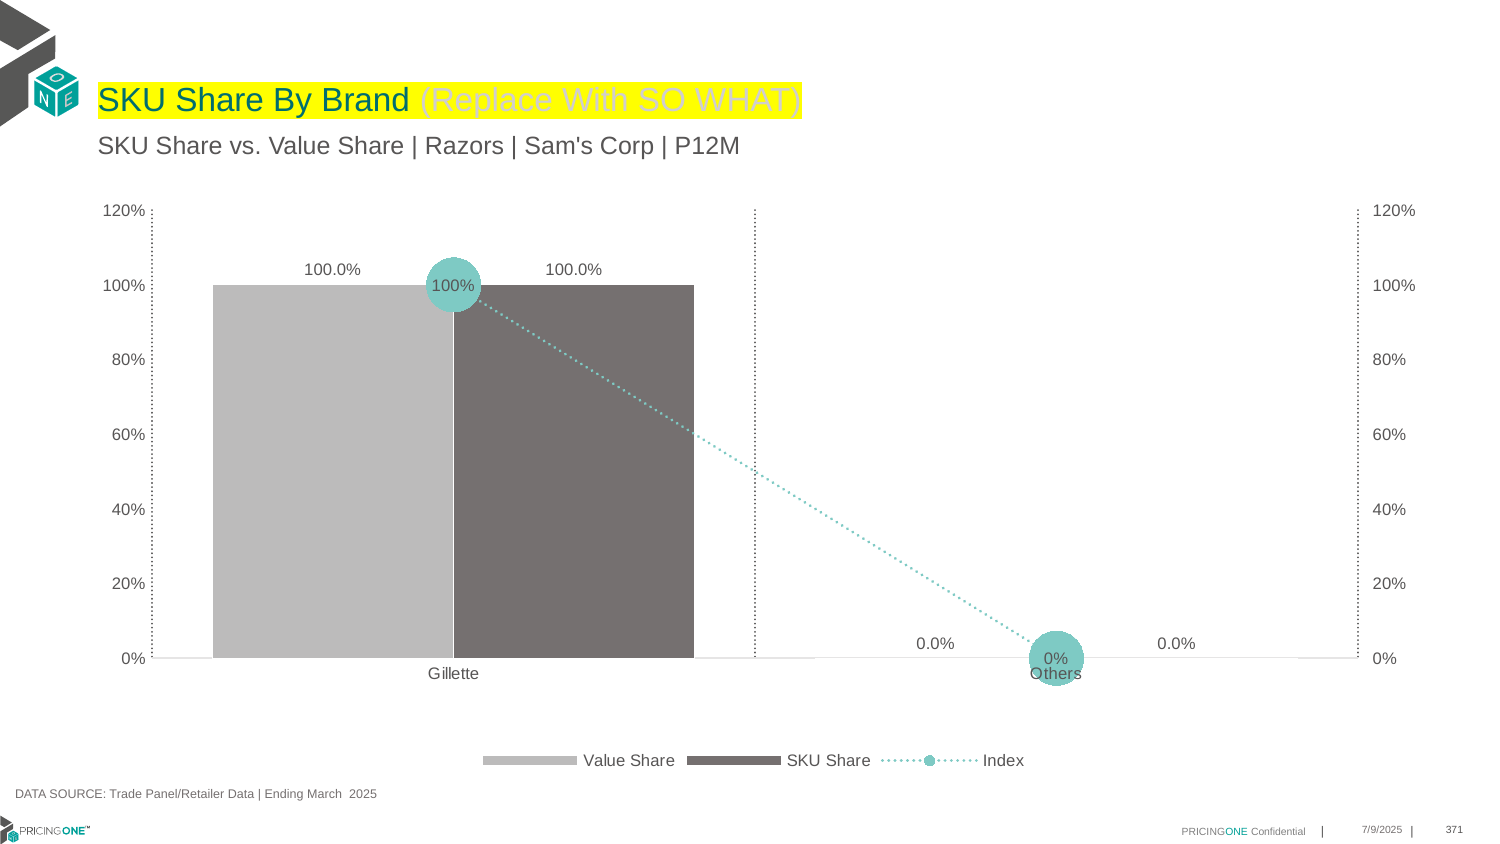

# SKU Share By Brand (Replace With SO WHAT)
SKU Share vs. Value Share | Razors | Sam's Corp | P12M

### Chart

| Category | Value Share | SKU Share | Index |
|---|---|---|---|
| Gillette | 0.9999743809551962 | 1.0 | 1.000025619701156 |
| Others | 2.561904480376797e-05 | 0.0 | 0.0 |
DATA SOURCE: Trade Panel/Retailer Data | Ending March  2025

7/9/2025
371